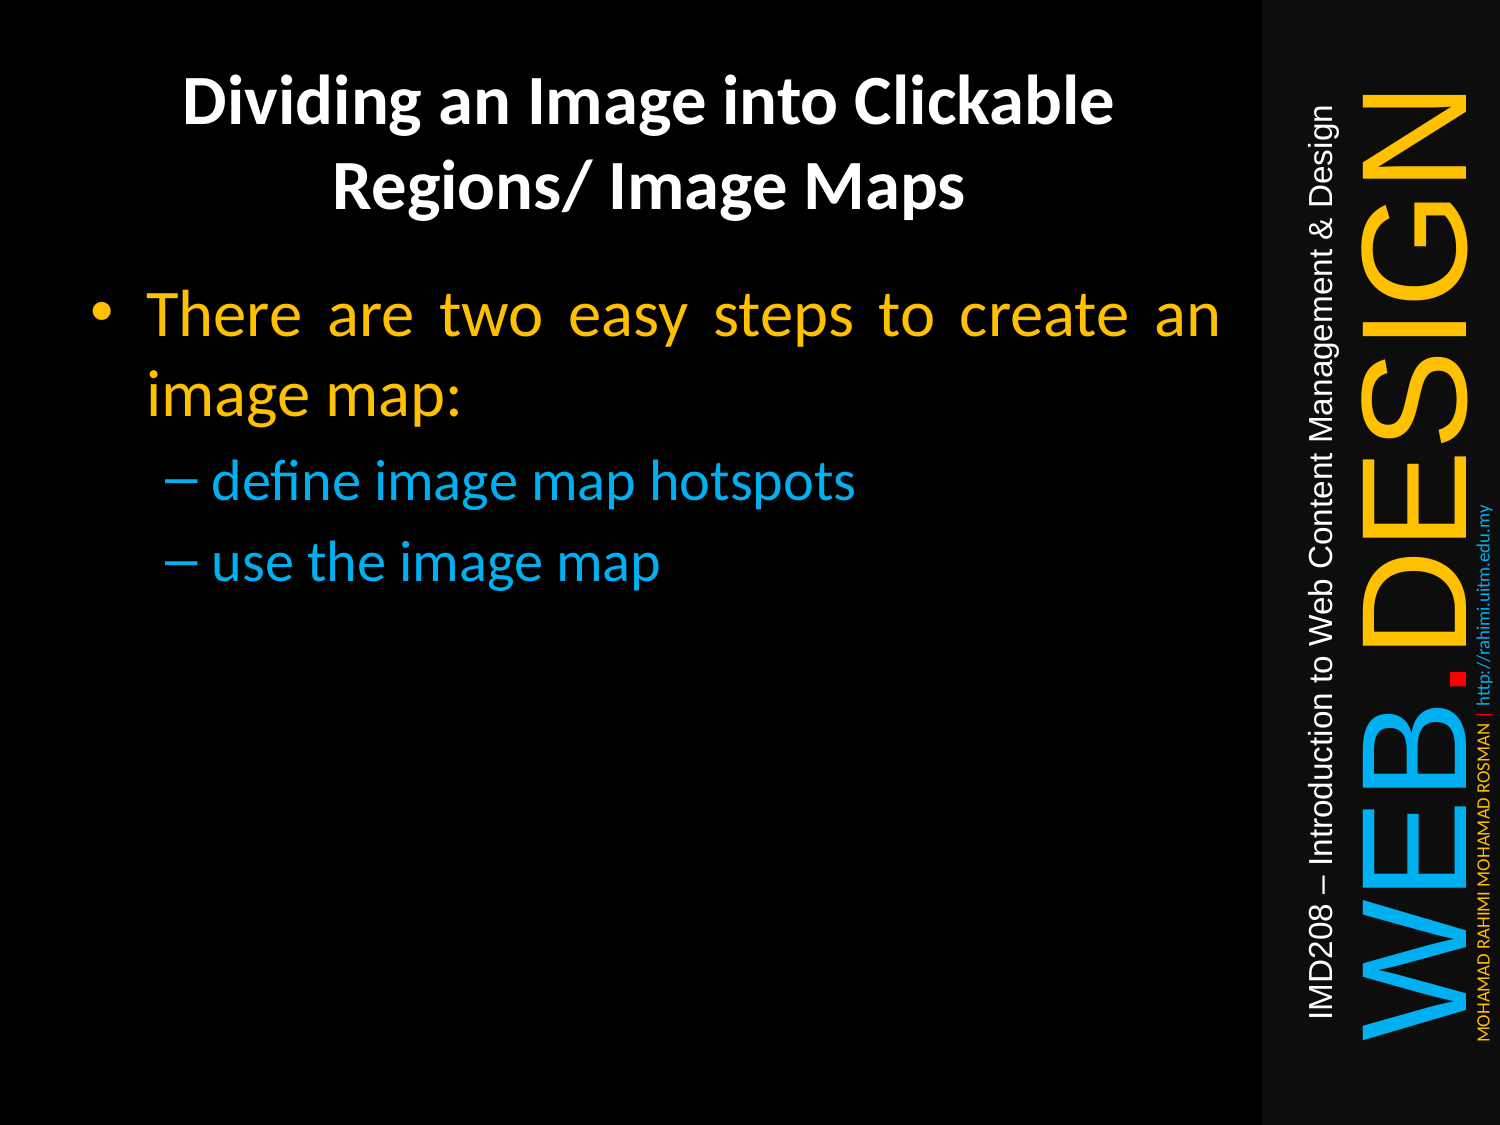

# Dividing an Image into Clickable Regions/ Image Maps
There are two easy steps to create an image map:
define image map hotspots
use the image map